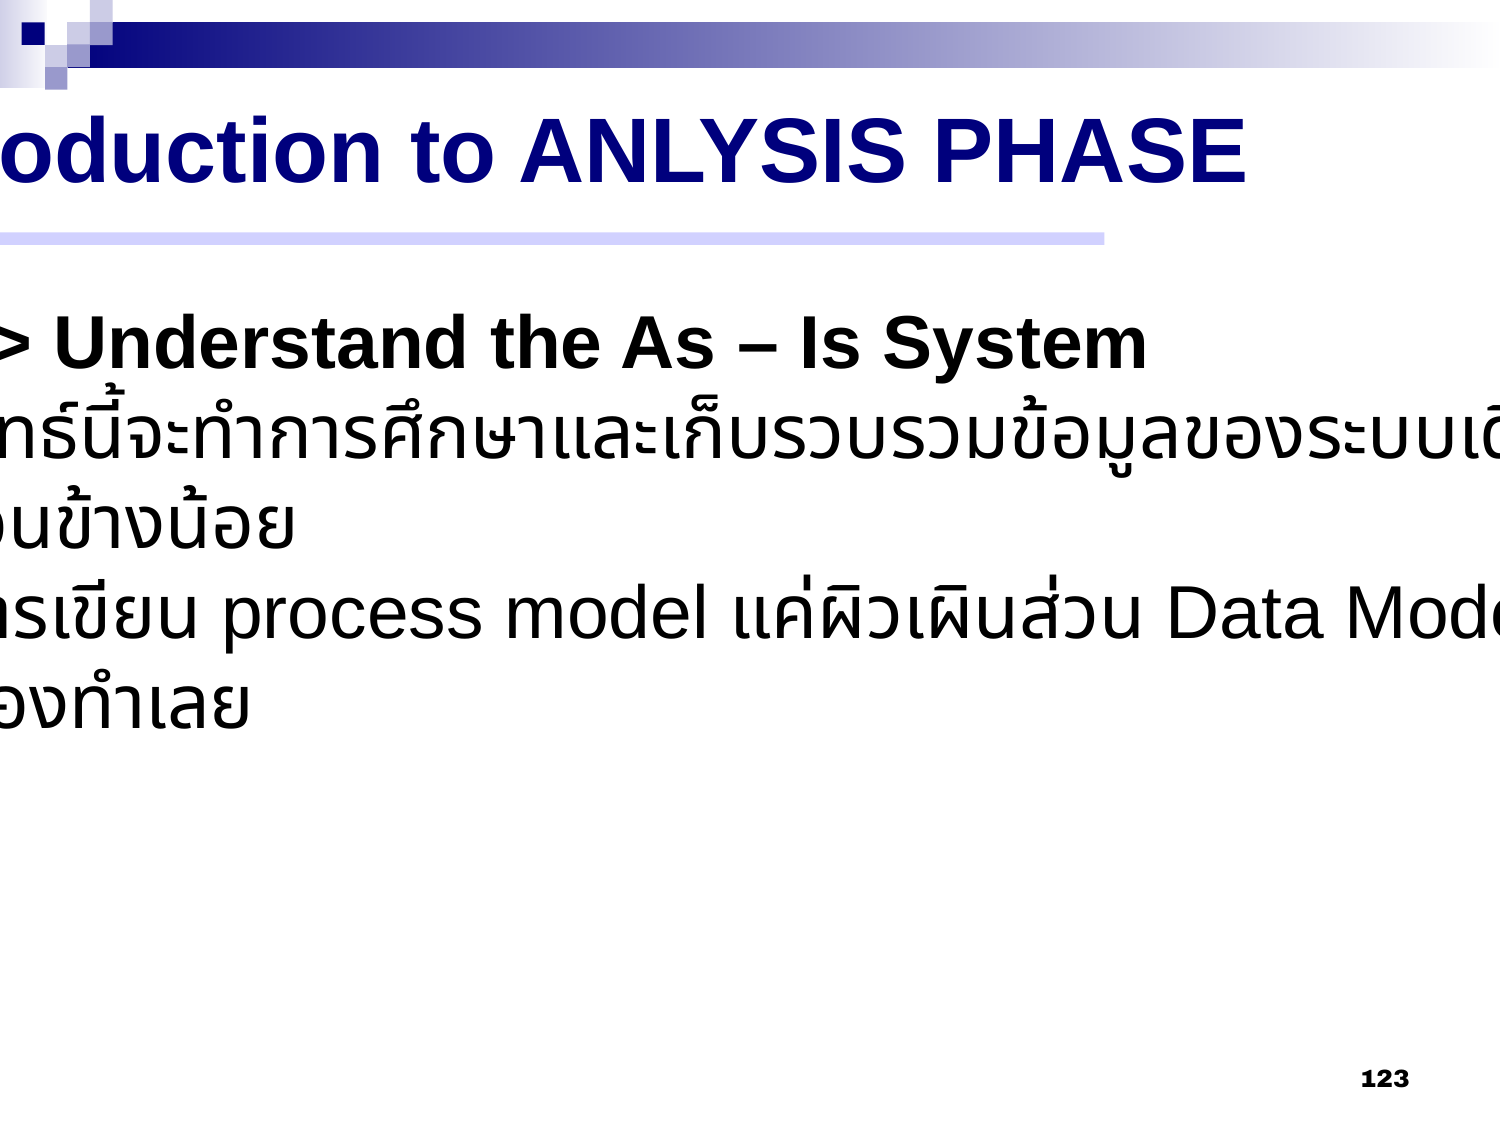

Introduction to ANLYSIS PHASE

BPR => Understand the As – Is System
 กลยุทธ์นี้จะทำการศึกษาและเก็บรวบรวมข้อมูลของระบบเดิม
    ค่อนข้างน้อย
 ทำการเขียน process model แค่ผิวเผินส่วน Data Model แทบไม่
     ต้องทำเลย

123